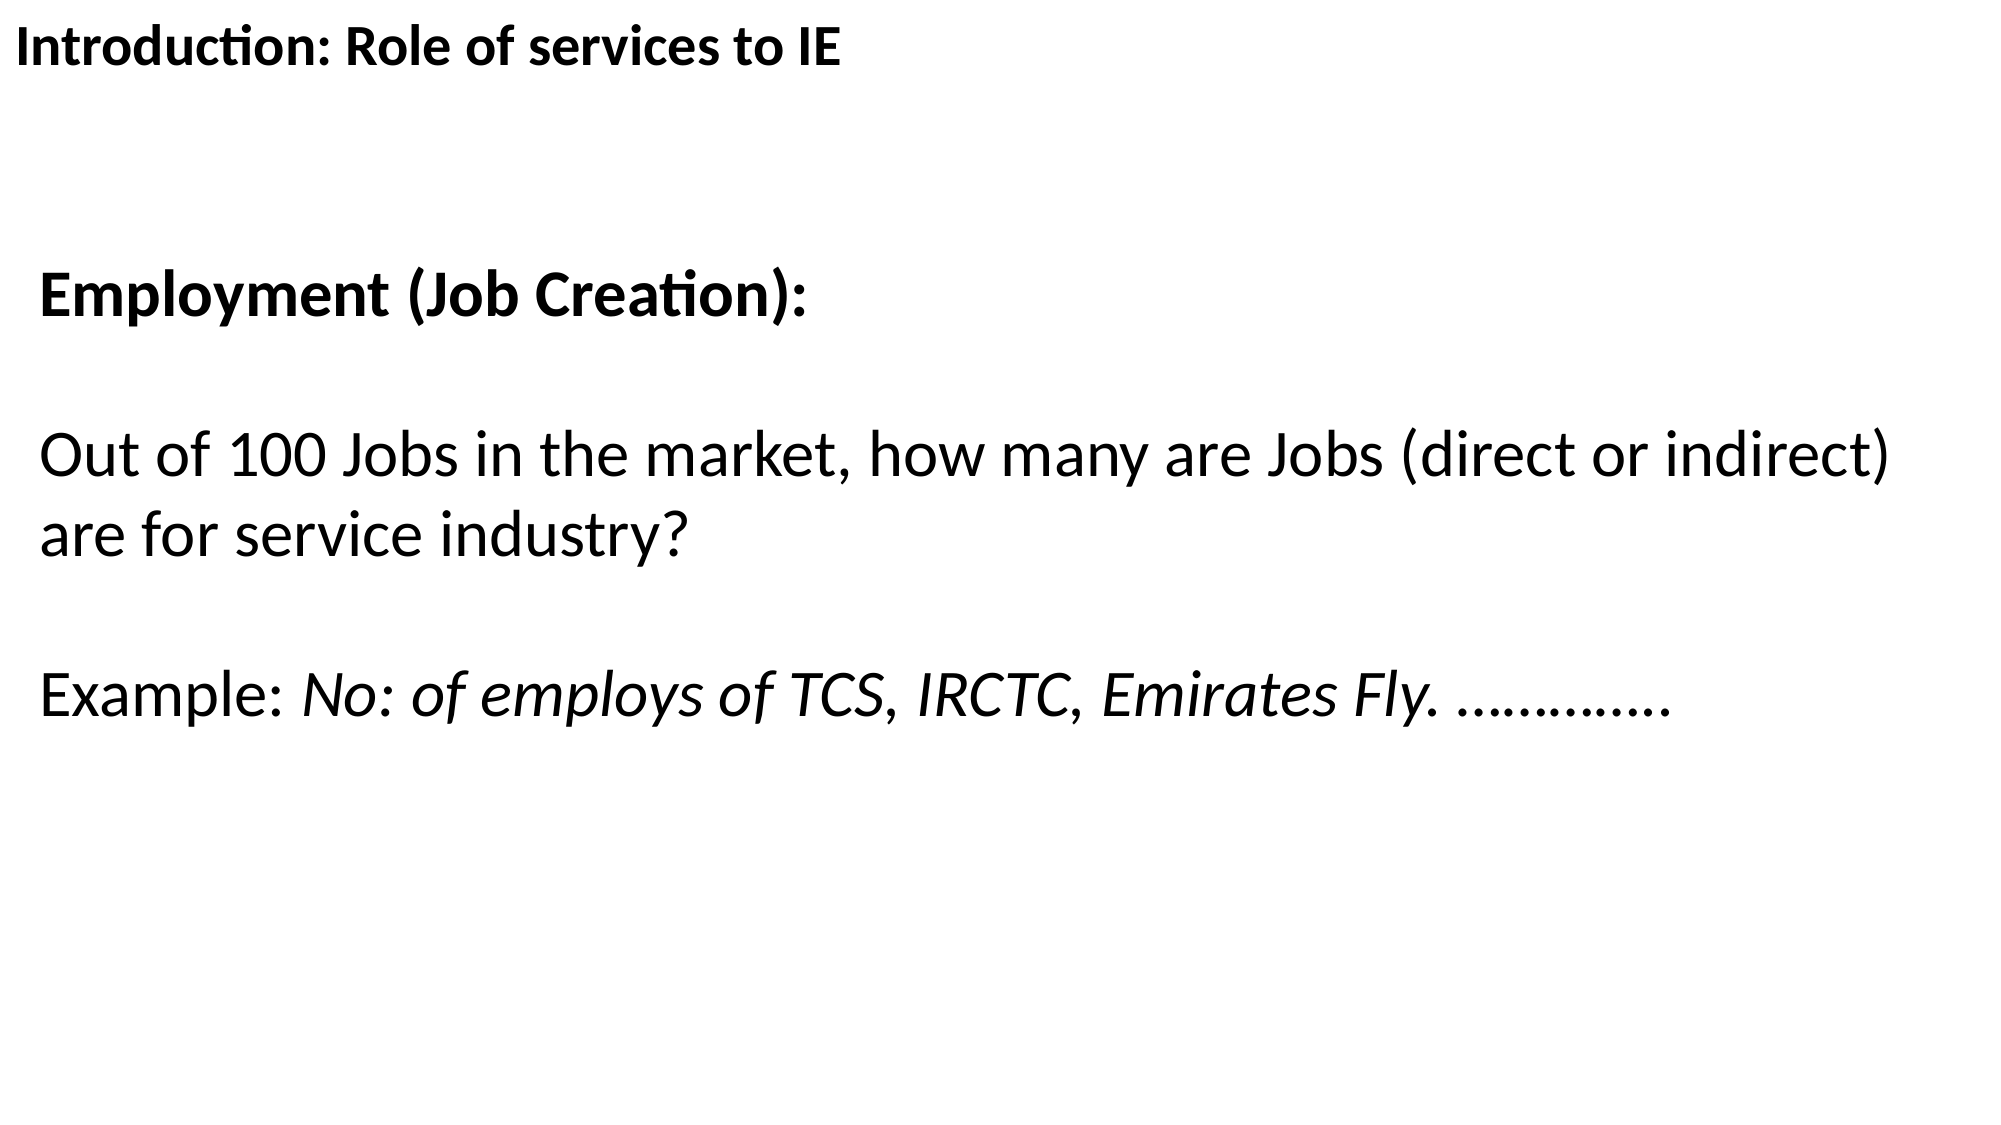

Introduction: Role of services to IE
Employment (Job Creation):

Out of 100 Jobs in the market, how many are Jobs (direct or indirect) are for service industry?

Example: No: of employs of TCS, IRCTC, Emirates Fly. …………..